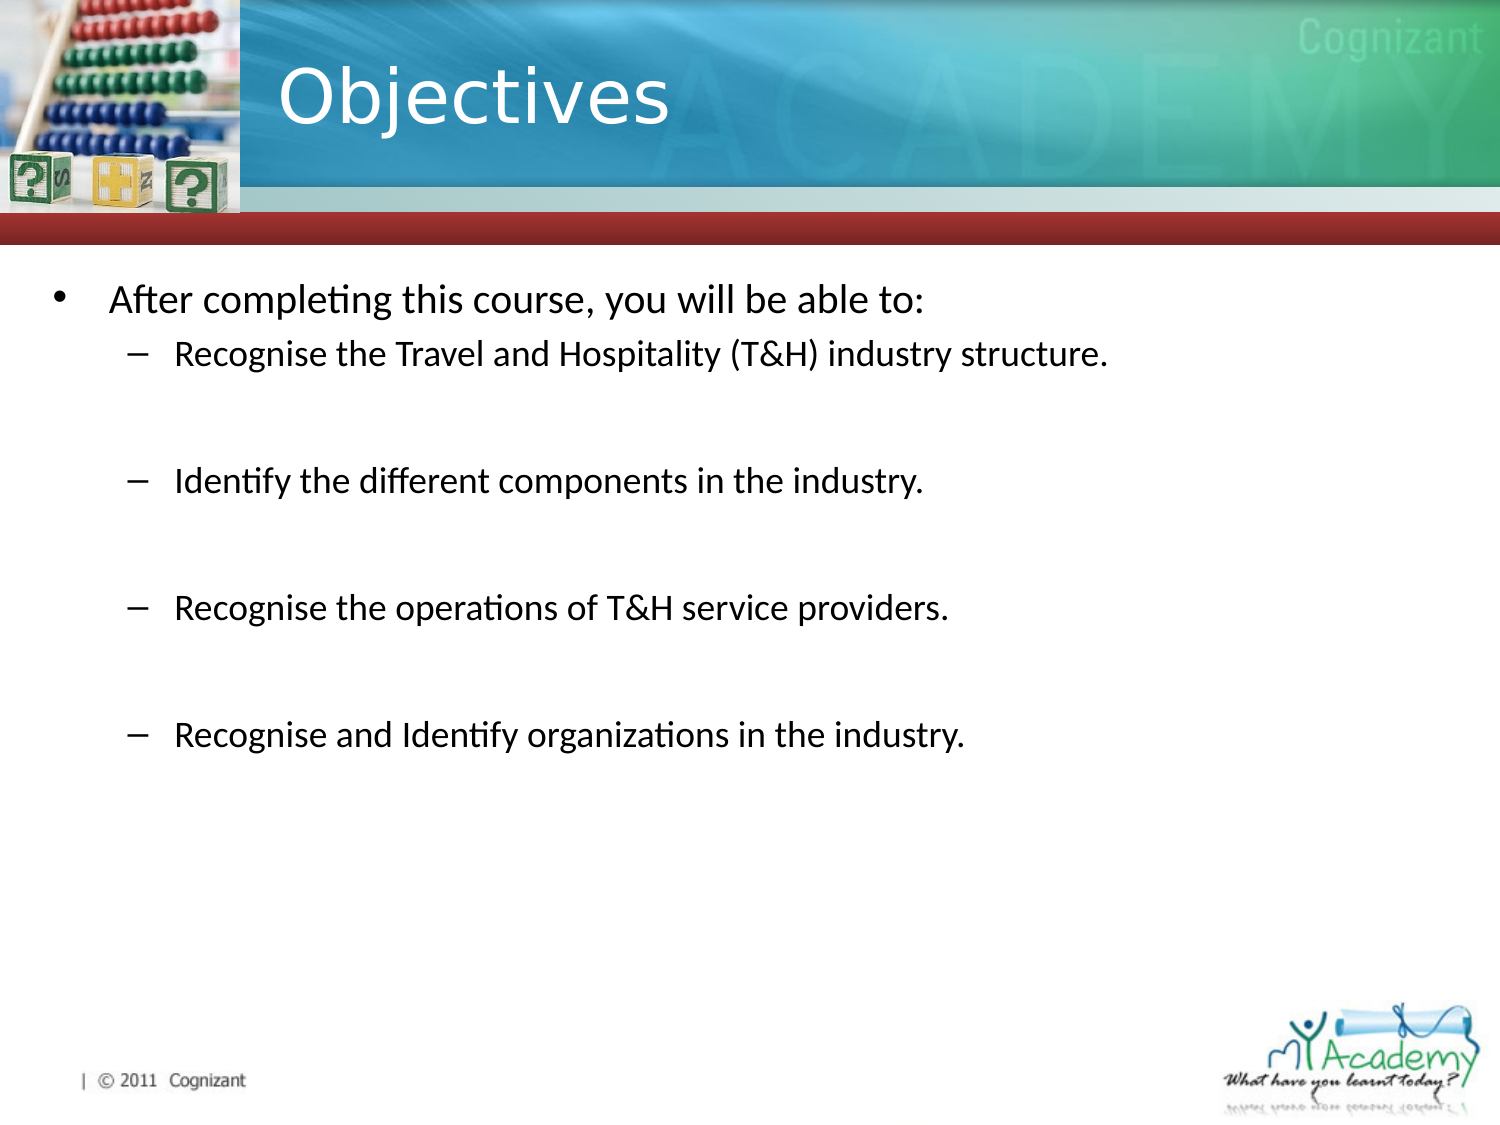

# Objectives
After completing this course, you will be able to:
Recognise the Travel and Hospitality (T&H) industry structure.

Identify the different components in the industry.

Recognise the operations of T&H service providers.

Recognise and Identify organizations in the industry.